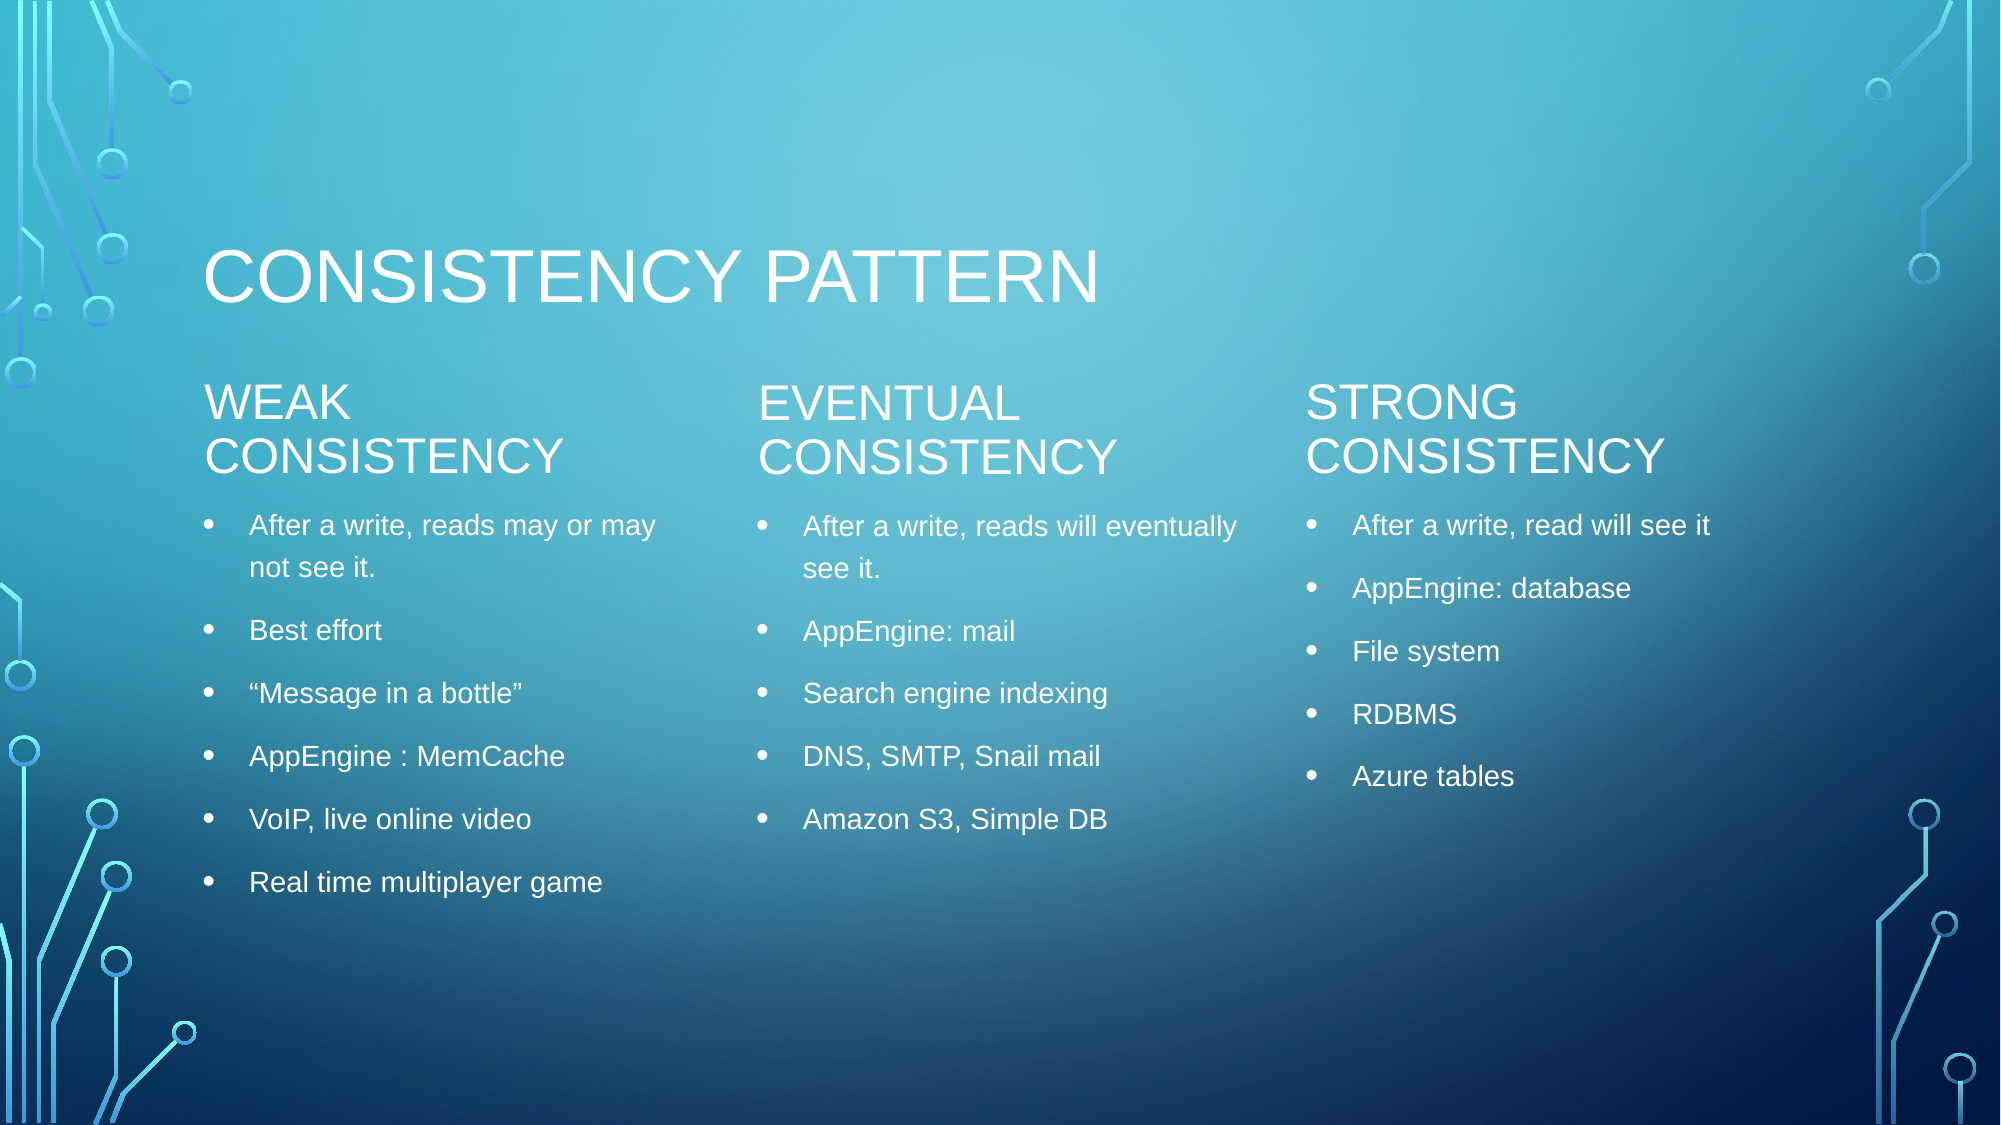

# Consistency Pattern
Weak consistency
Strong consistency
Eventual Consistency
After a write, reads may or may not see it.
Best effort
“Message in a bottle”
AppEngine : MemCache
VoIP, live online video
Real time multiplayer game
After a write, read will see it
AppEngine: database
File system
RDBMS
Azure tables
After a write, reads will eventually see it.
AppEngine: mail
Search engine indexing
DNS, SMTP, Snail mail
Amazon S3, Simple DB